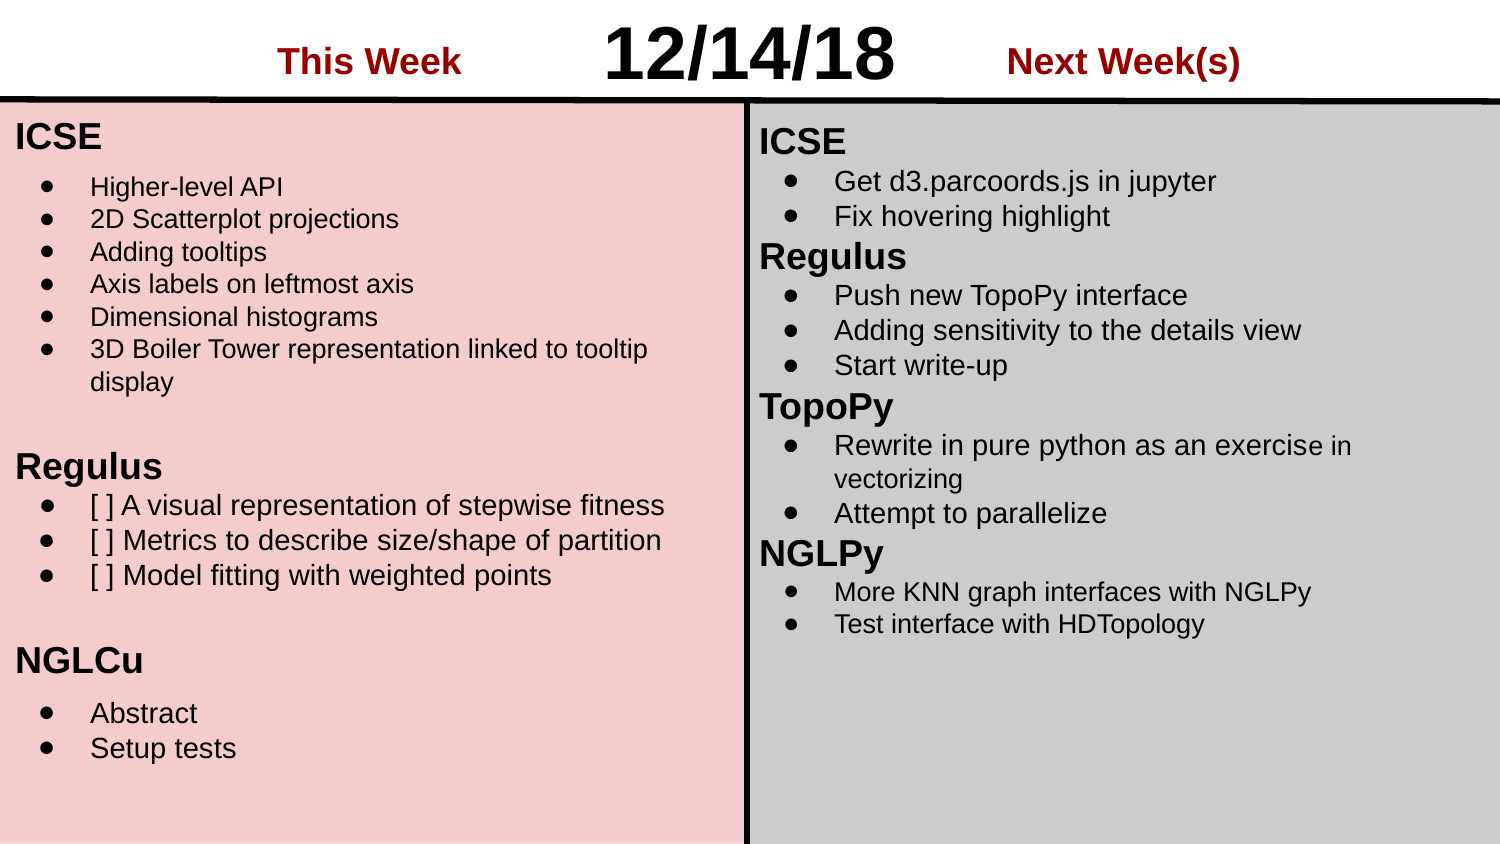

12/14/18
This Week
Next Week(s)
ICSE
Higher-level API
2D Scatterplot projections
Adding tooltips
Axis labels on leftmost axis
Dimensional histograms
3D Boiler Tower representation linked to tooltip display

Regulus
[ ] A visual representation of stepwise fitness
[ ] Metrics to describe size/shape of partition
[ ] Model fitting with weighted points

NGLCu
Abstract
Setup tests
ICSE
Get d3.parcoords.js in jupyter
Fix hovering highlight
Regulus
Push new TopoPy interface
Adding sensitivity to the details view
Start write-up
TopoPy
Rewrite in pure python as an exercise in vectorizing
Attempt to parallelize
NGLPy
More KNN graph interfaces with NGLPy
Test interface with HDTopology